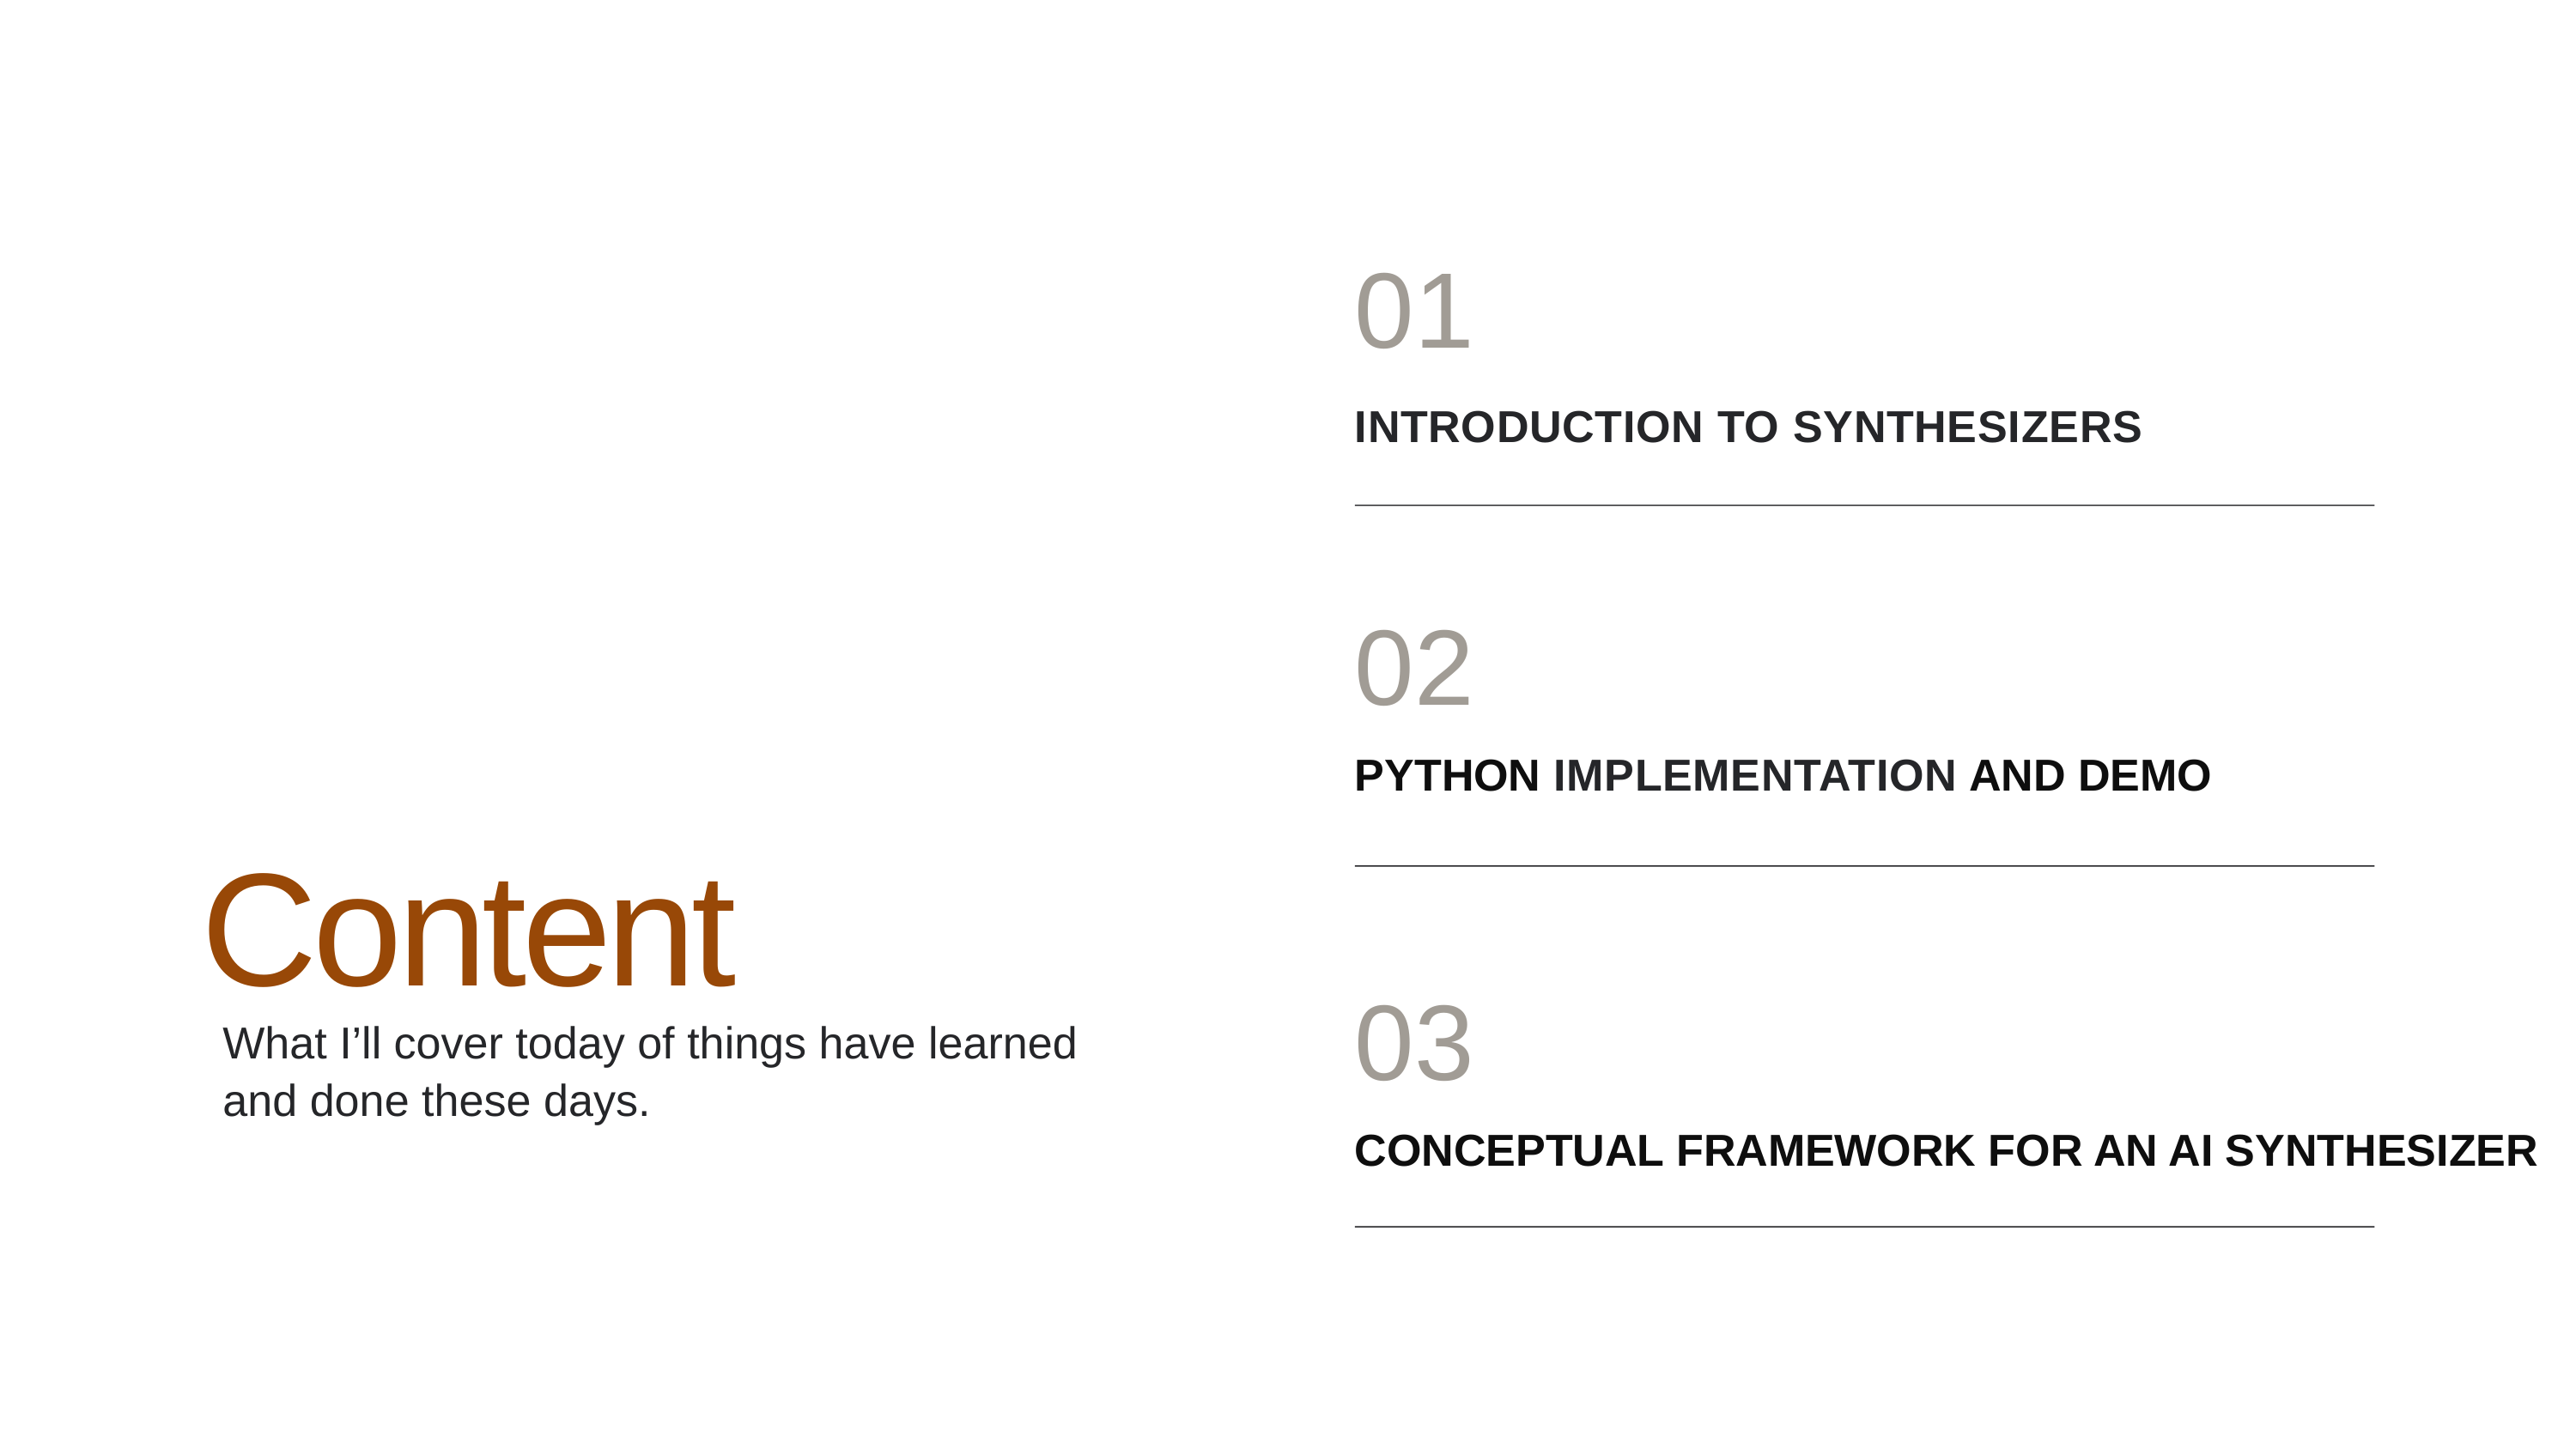

01
INTRODUCTION TO SYNTHESIZERS

What I’ll cover today of things have learned and done these days.
02
PYTHON IMPLEMENTATION AND DEMO
Content
Song-Ze, Yu

03
CONCEPTUAL FRAMEWORK FOR AN AI SYNTHESIZER